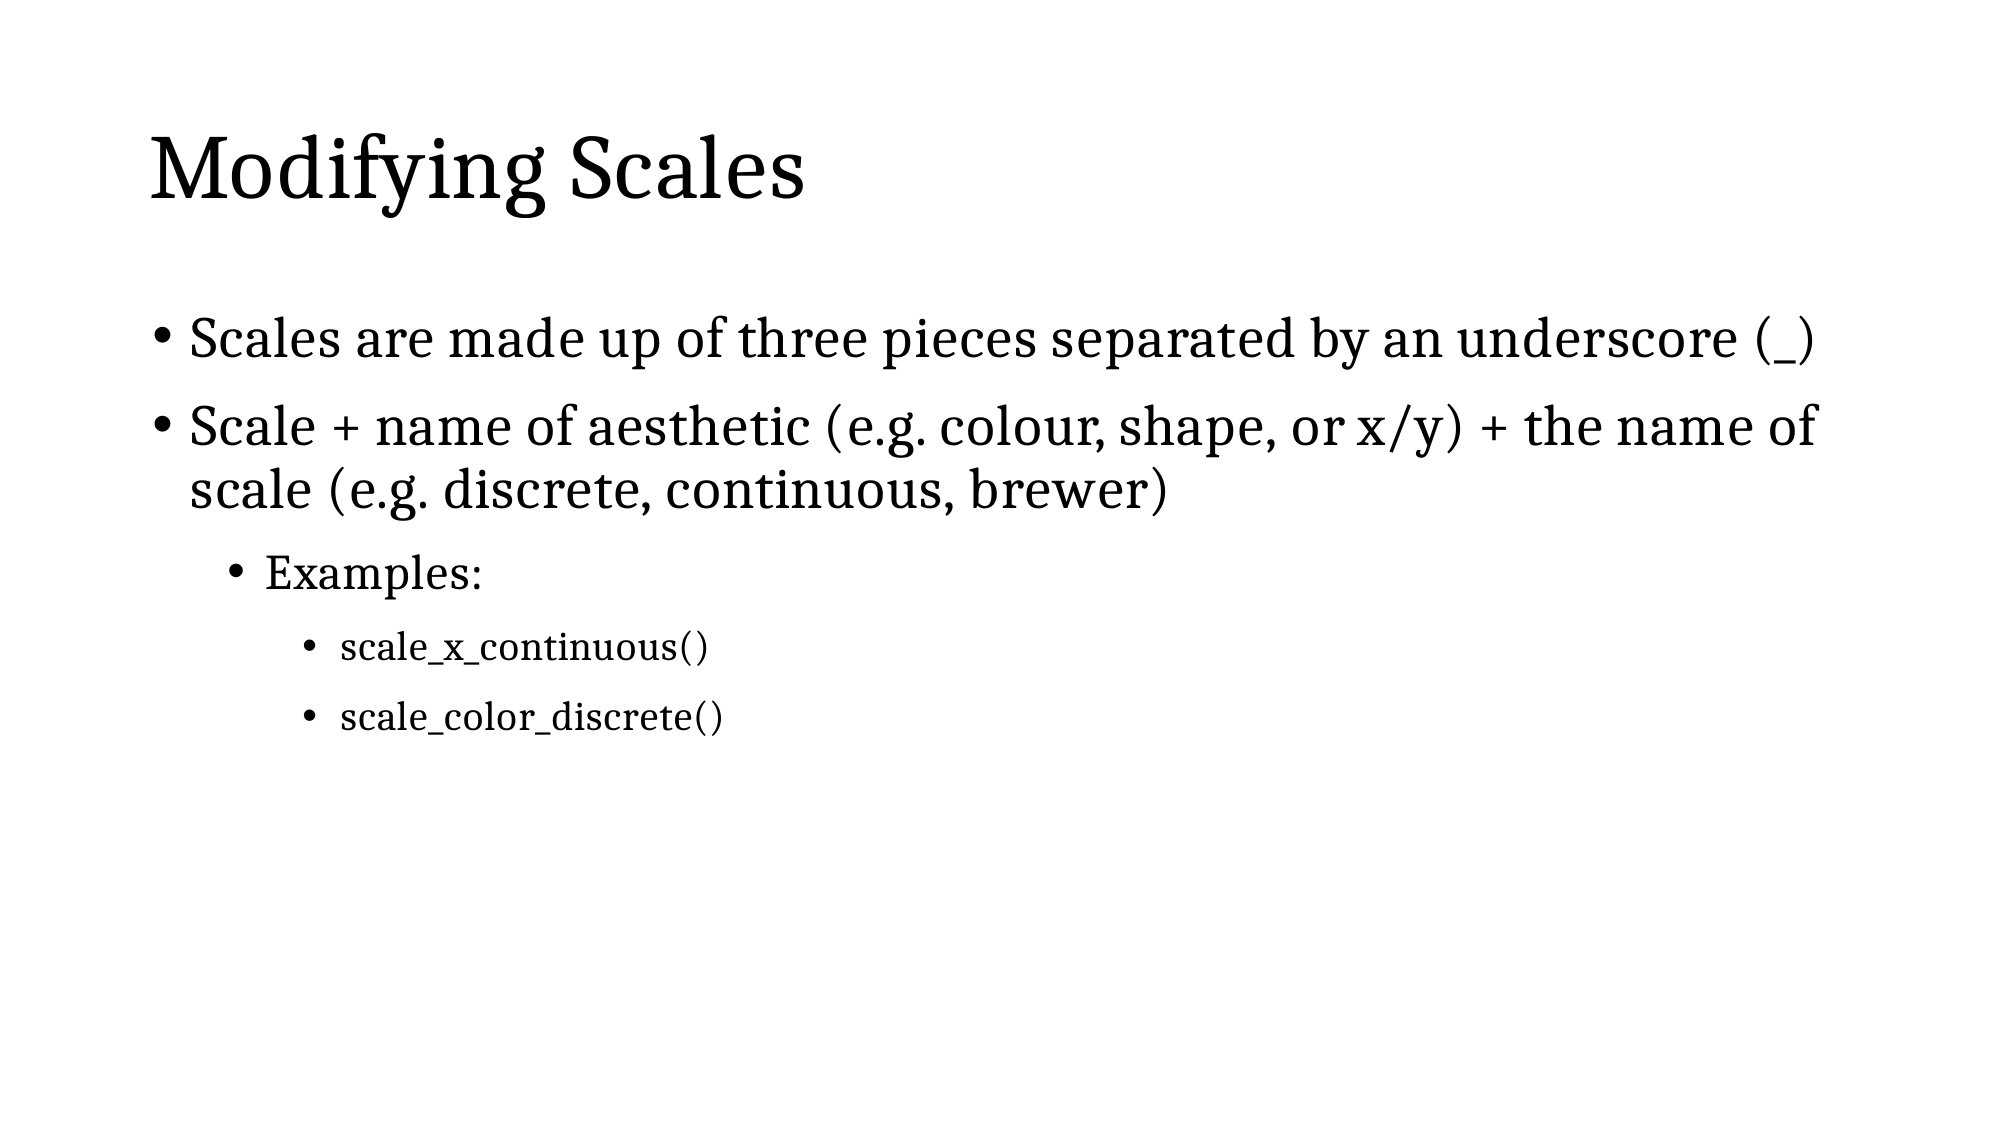

# Modifying Scales
Scales are made up of three pieces separated by an underscore (_)
Scale + name of aesthetic (e.g. colour, shape, or x/y) + the name of scale (e.g. discrete, continuous, brewer)
Examples:
scale_x_continuous()
scale_color_discrete()